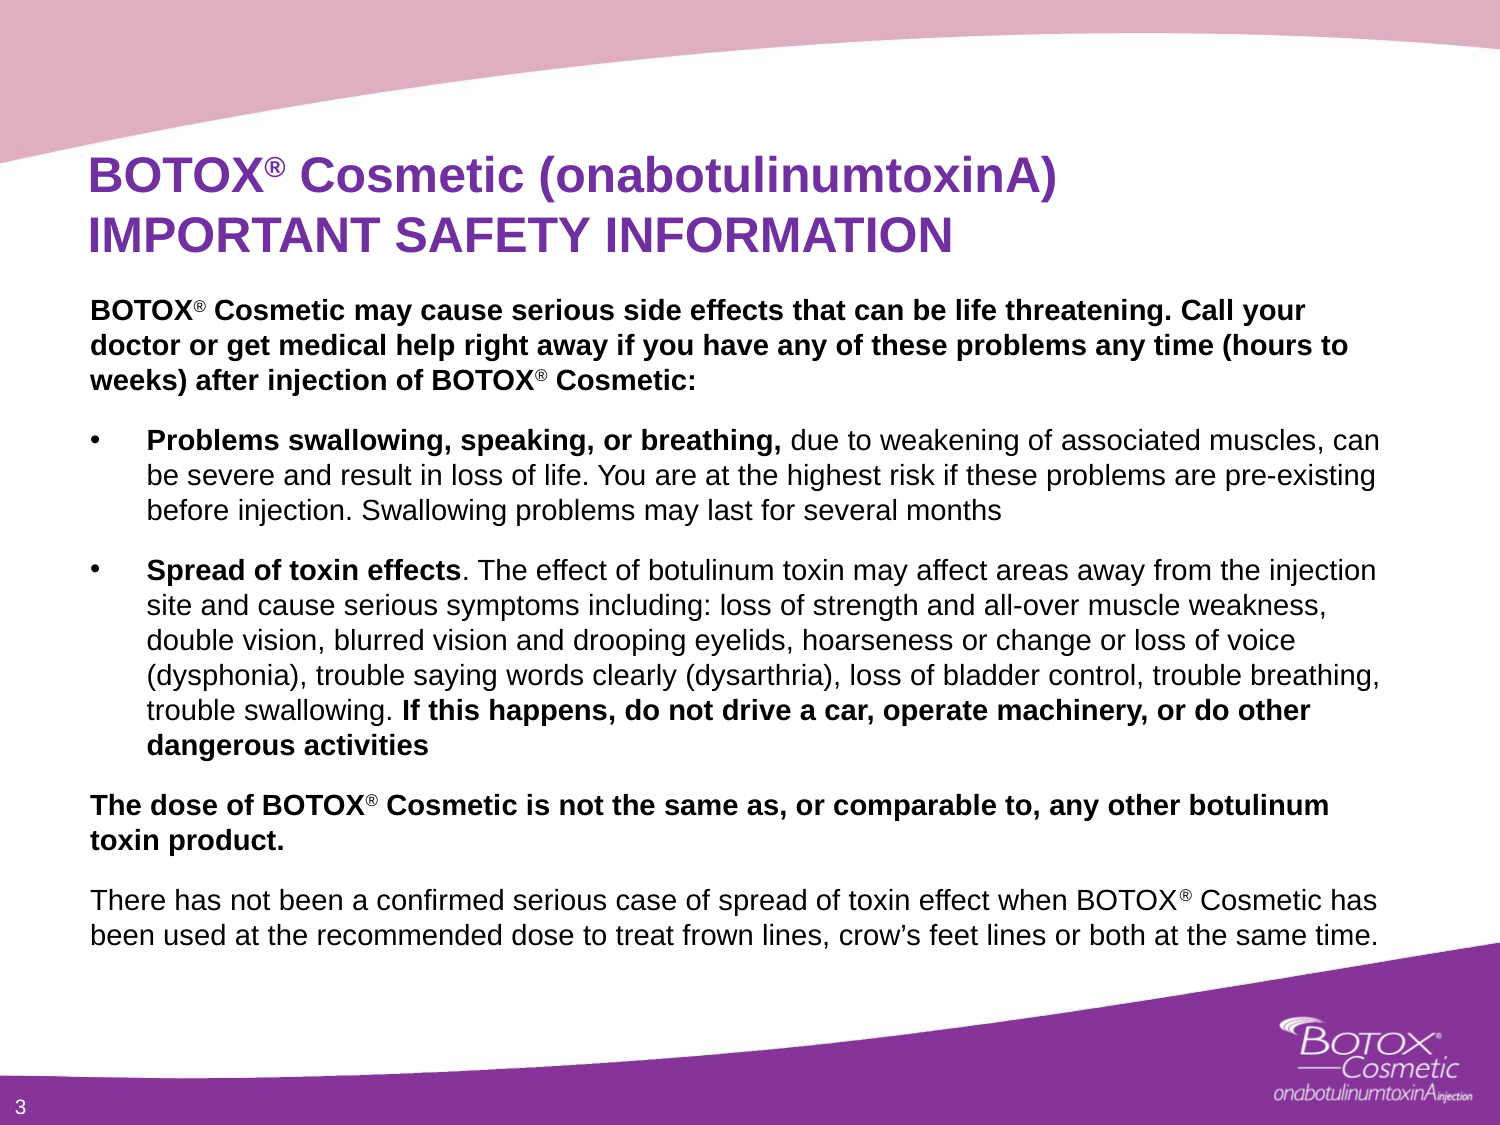

BOTOX® Cosmetic (onabotulinumtoxinA) IMPORTANT SAFETY INFORMATION
BOTOX® Cosmetic may cause serious side effects that can be life threatening. Call your doctor or get medical help right away if you have any of these problems any time (hours to weeks) after injection of BOTOX® Cosmetic:
Problems swallowing, speaking, or breathing, due to weakening of associated muscles, can be severe and result in loss of life. You are at the highest risk if these problems are pre-existing before injection. Swallowing problems may last for several months
Spread of toxin effects. The effect of botulinum toxin may affect areas away from the injection site and cause serious symptoms including: loss of strength and all-over muscle weakness, double vision, blurred vision and drooping eyelids, hoarseness or change or loss of voice (dysphonia), trouble saying words clearly (dysarthria), loss of bladder control, trouble breathing, trouble swallowing. If this happens, do not drive a car, operate machinery, or do other dangerous activities
The dose of BOTOX® Cosmetic is not the same as, or comparable to, any other botulinum  toxin product.
There has not been a confirmed serious case of spread of toxin effect when BOTOX® Cosmetic has been used at the recommended dose to treat frown lines, crow’s feet lines or both at the same time.